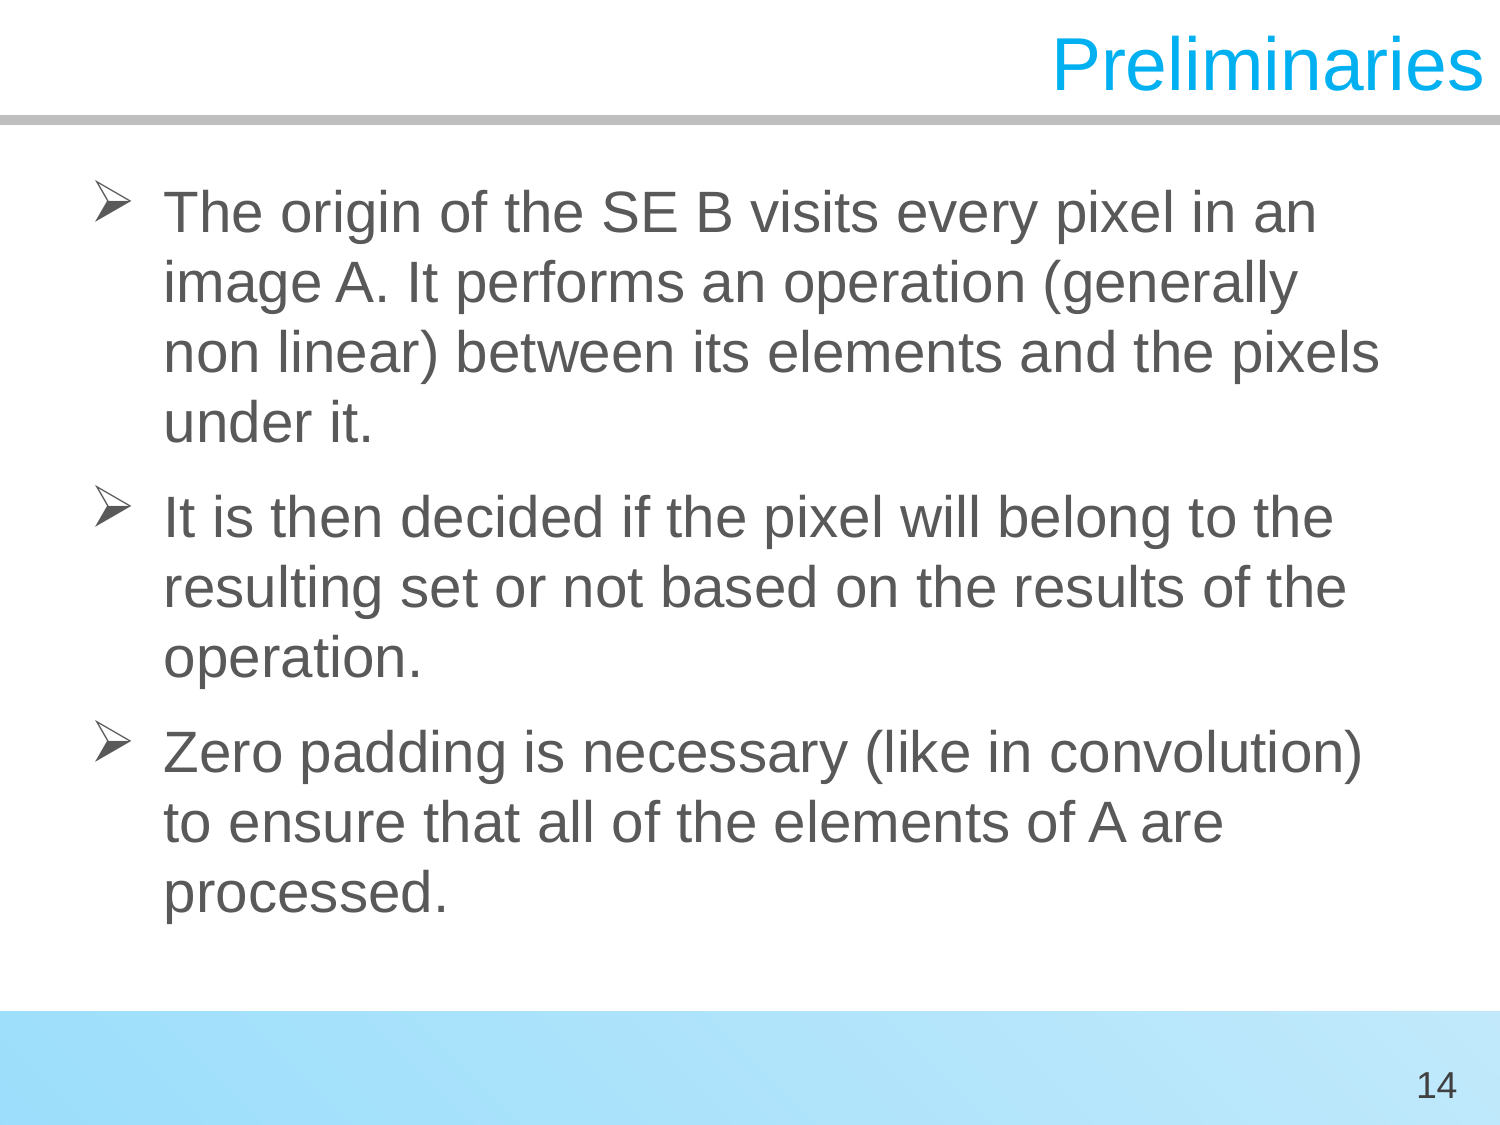

# Preliminaries
The origin of the SE B visits every pixel in an image A. It performs an operation (generally non linear) between its elements and the pixels under it.
It is then decided if the pixel will belong to the resulting set or not based on the results of the operation.
Zero padding is necessary (like in convolution) to ensure that all of the elements of A are processed.